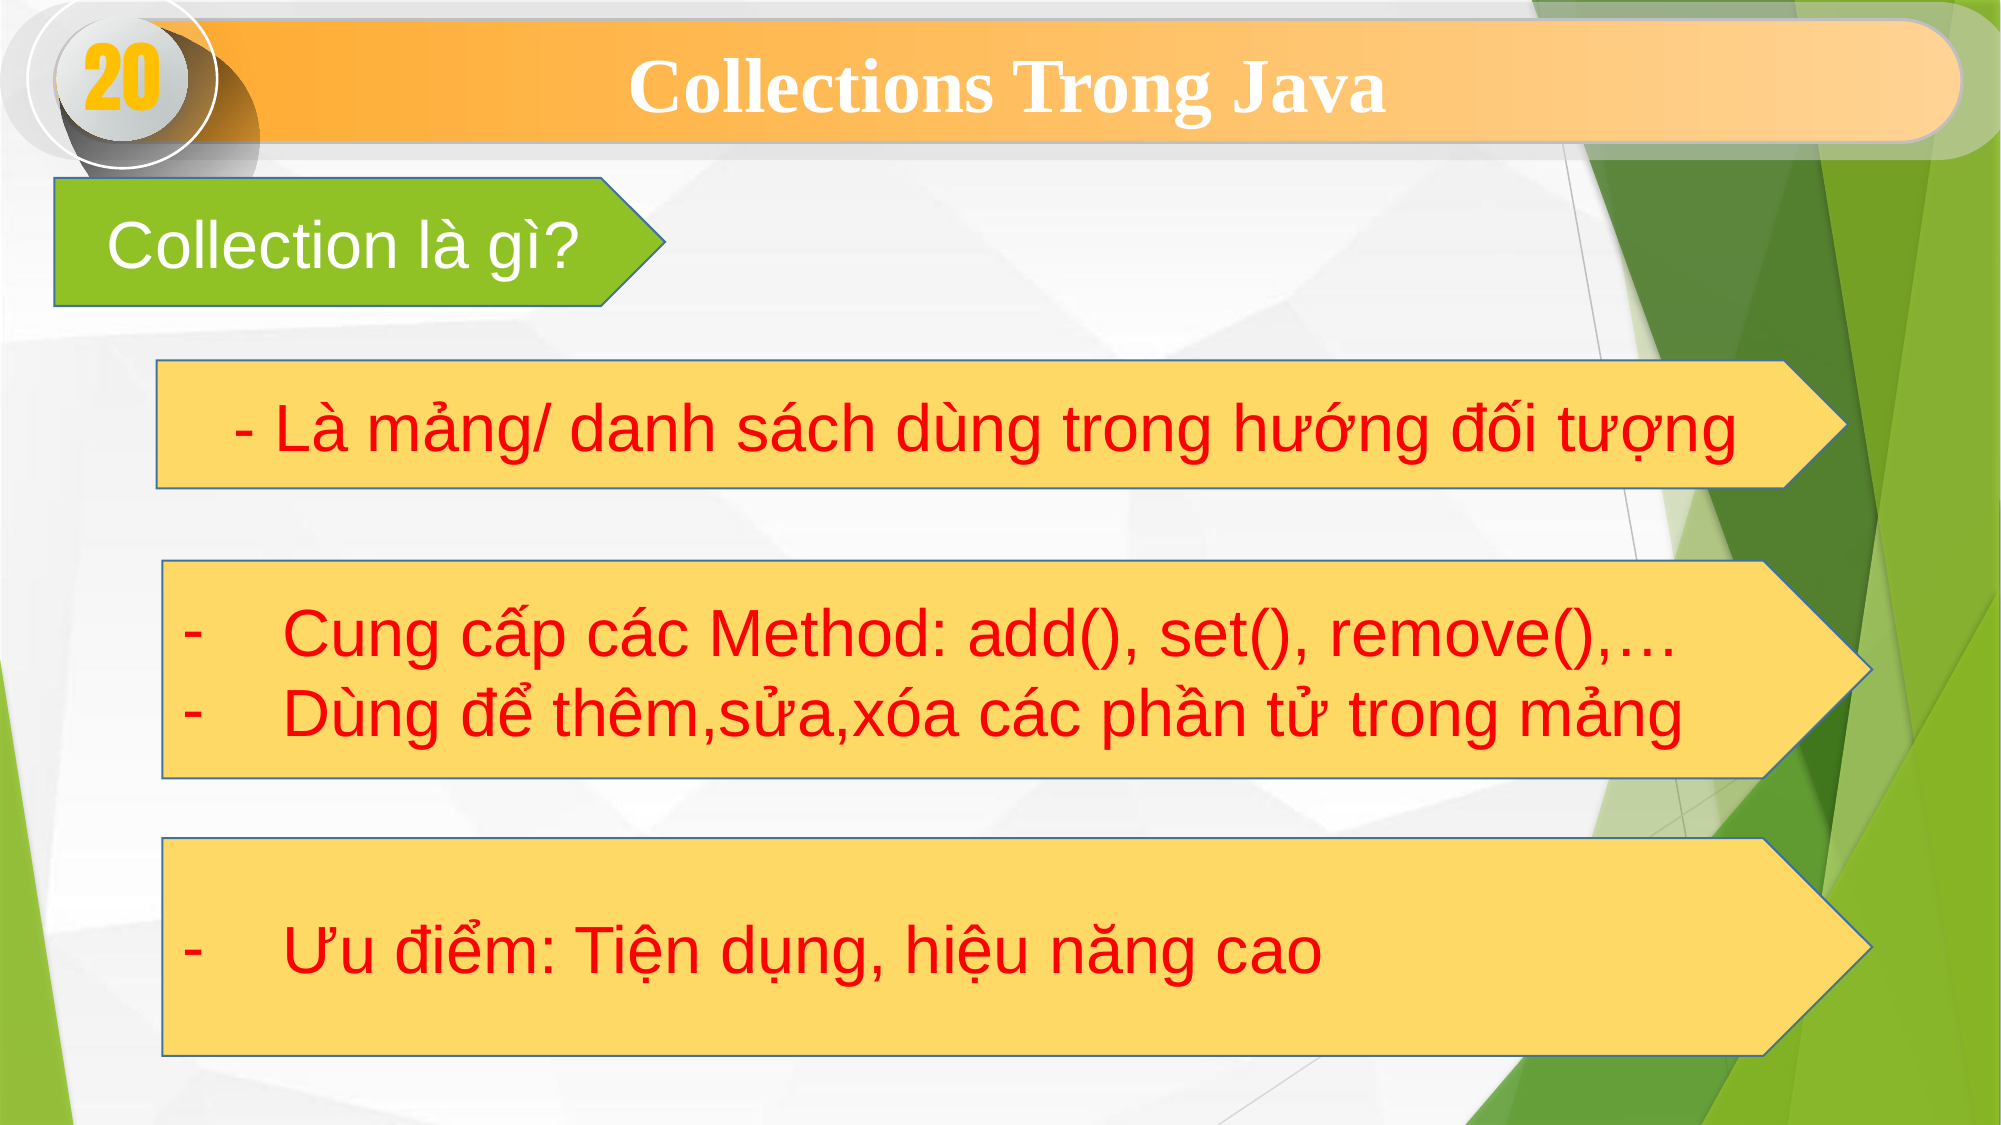

20

Collections Trong Java
Collection là gì?
- Là mảng/ danh sách dùng trong hướng đối tượng
Cung cấp các Method: add(), set(), remove(),…
Dùng để thêm,sửa,xóa các phần tử trong mảng
Ưu điểm: Tiện dụng, hiệu năng cao